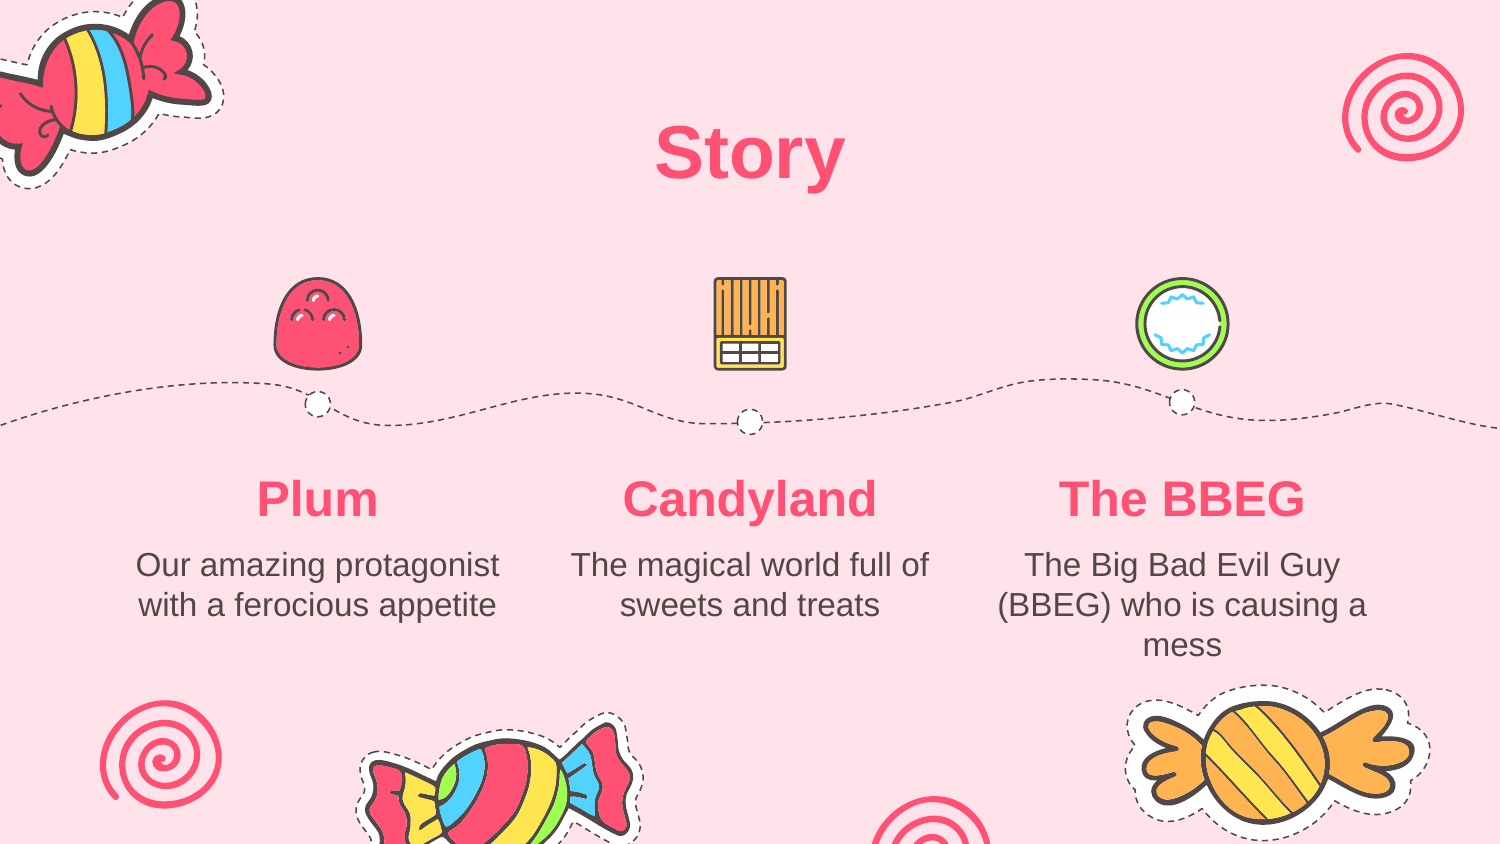

# Story

Plum
Candyland
The BBEG
Our amazing protagonist with a ferocious appetite
The magical world full of sweets and treats
The Big Bad Evil Guy (BBEG) who is causing a mess